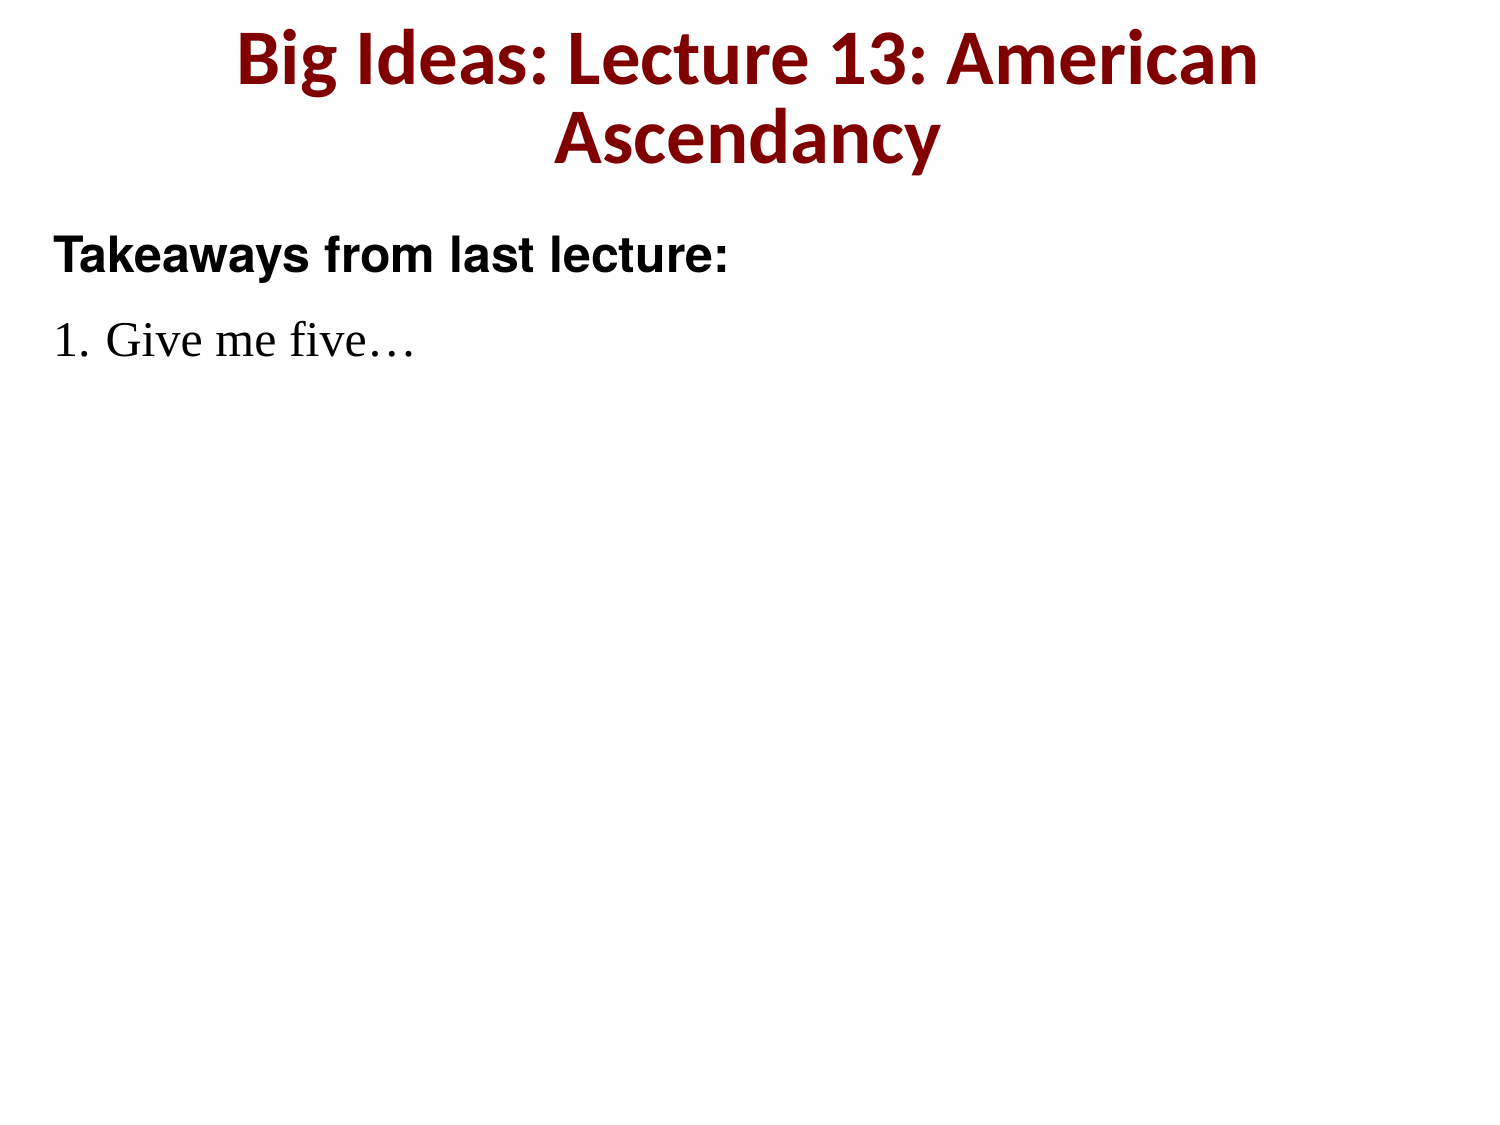

Big Ideas: Lecture 13: American Ascendancy
Takeaways from last lecture:
Give me five…